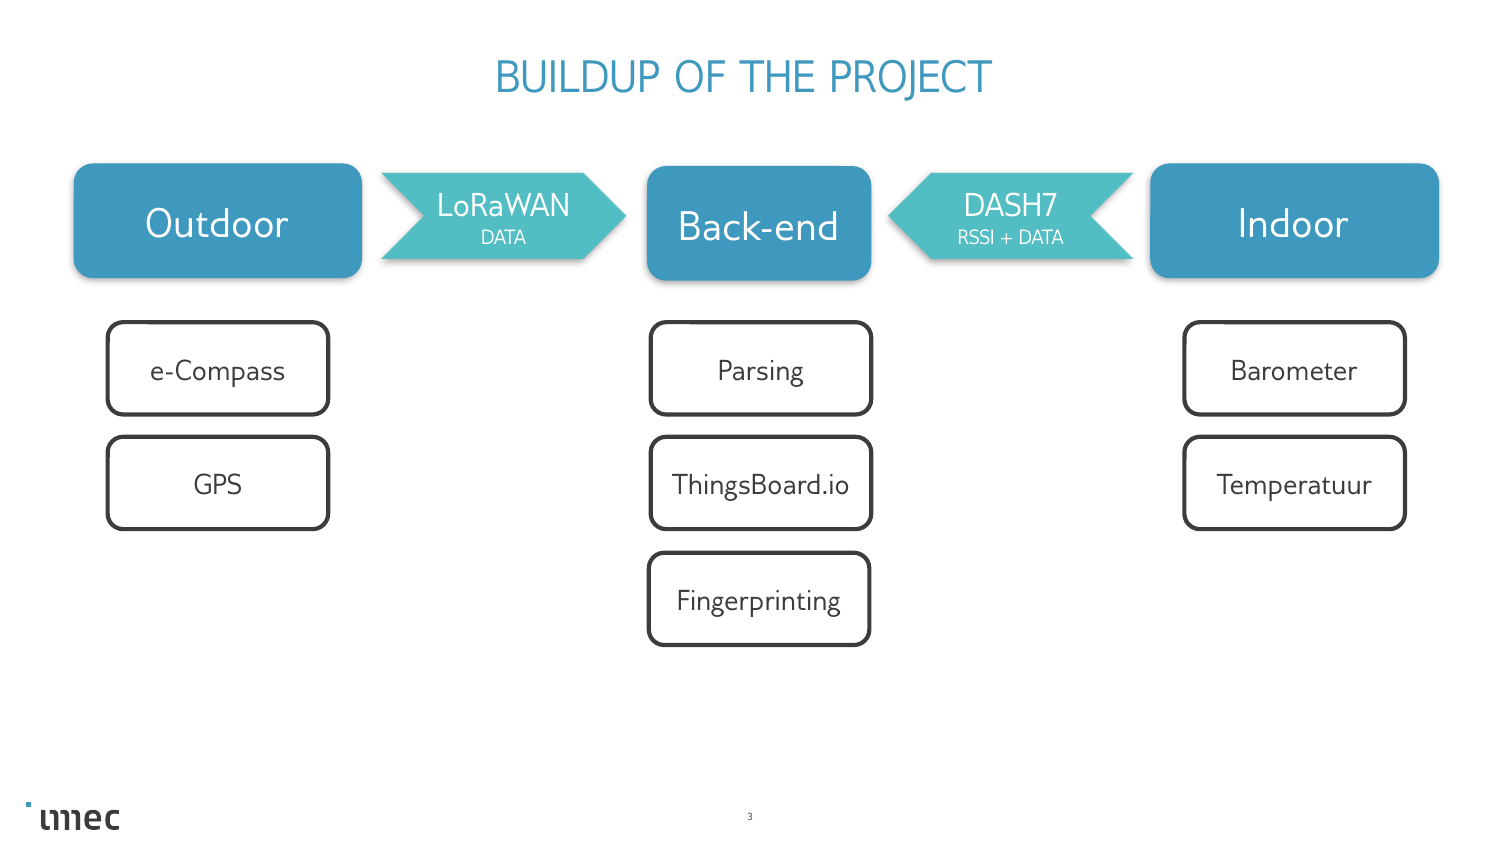

# Buildup of the project
Outdoor
Indoor
Back-end
LoRaWAN
data
DASH7
RSSI + DATA
e-Compass
Parsing
Barometer
Temperatuur
GPS
ThingsBoard.io
Fingerprinting
3